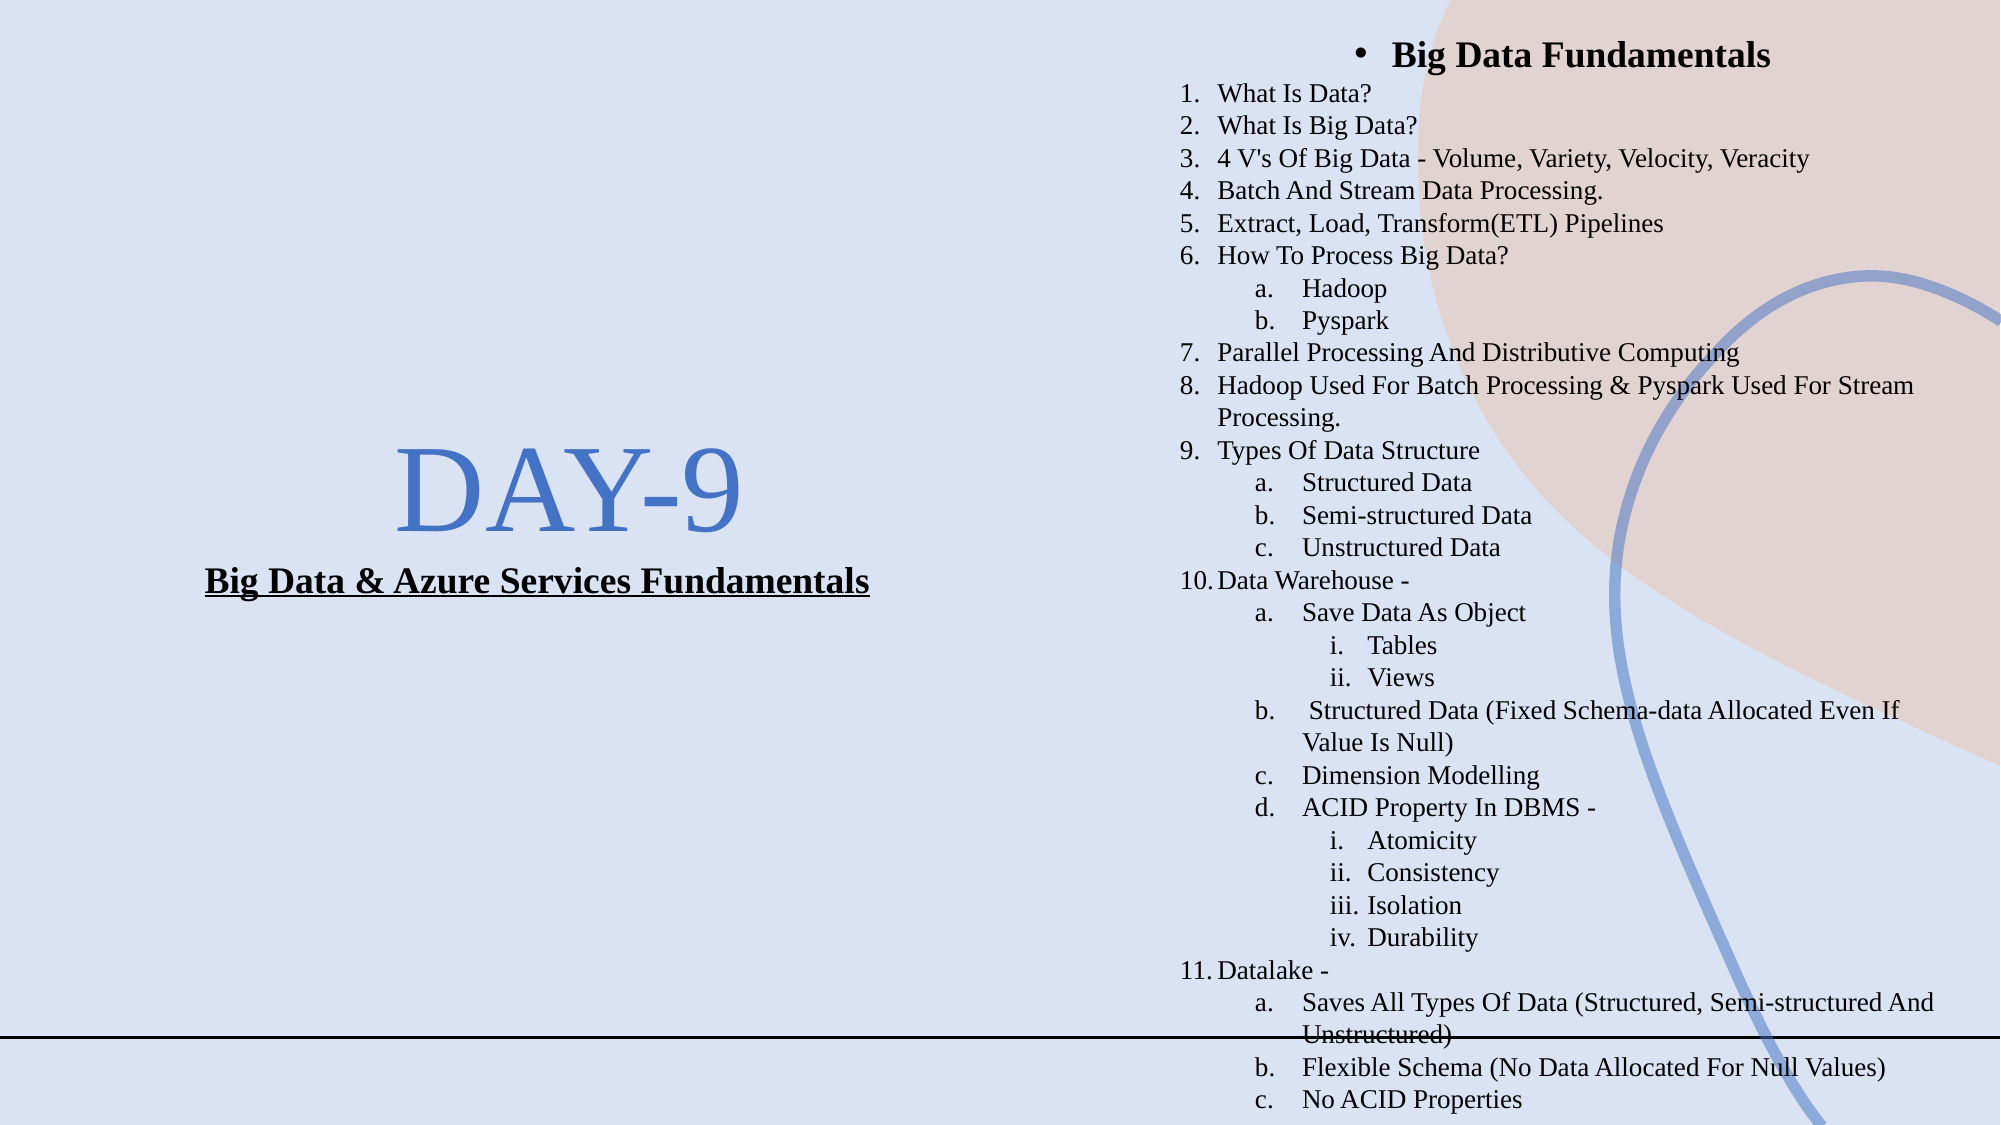

Big Data Fundamentals
What Is Data?
What Is Big Data?
4 V's Of Big Data - Volume, Variety, Velocity, Veracity
Batch And Stream Data Processing.
Extract, Load, Transform(ETL) Pipelines
How To Process Big Data?
Hadoop
Pyspark
Parallel Processing And Distributive Computing
Hadoop Used For Batch Processing & Pyspark Used For Stream Processing.
Types Of Data Structure
Structured Data
Semi-structured Data
Unstructured Data
Data Warehouse -
Save Data As Object
Tables
Views
 Structured Data (Fixed Schema-data Allocated Even If Value Is Null)
Dimension Modelling
ACID Property In DBMS -
Atomicity
Consistency
Isolation
Durability
Datalake -
Saves All Types Of Data (Structured, Semi-structured And Unstructured)
Flexible Schema (No Data Allocated For Null Values)
No ACID Properties

DAY-9
Big Data & Azure Services Fundamentals